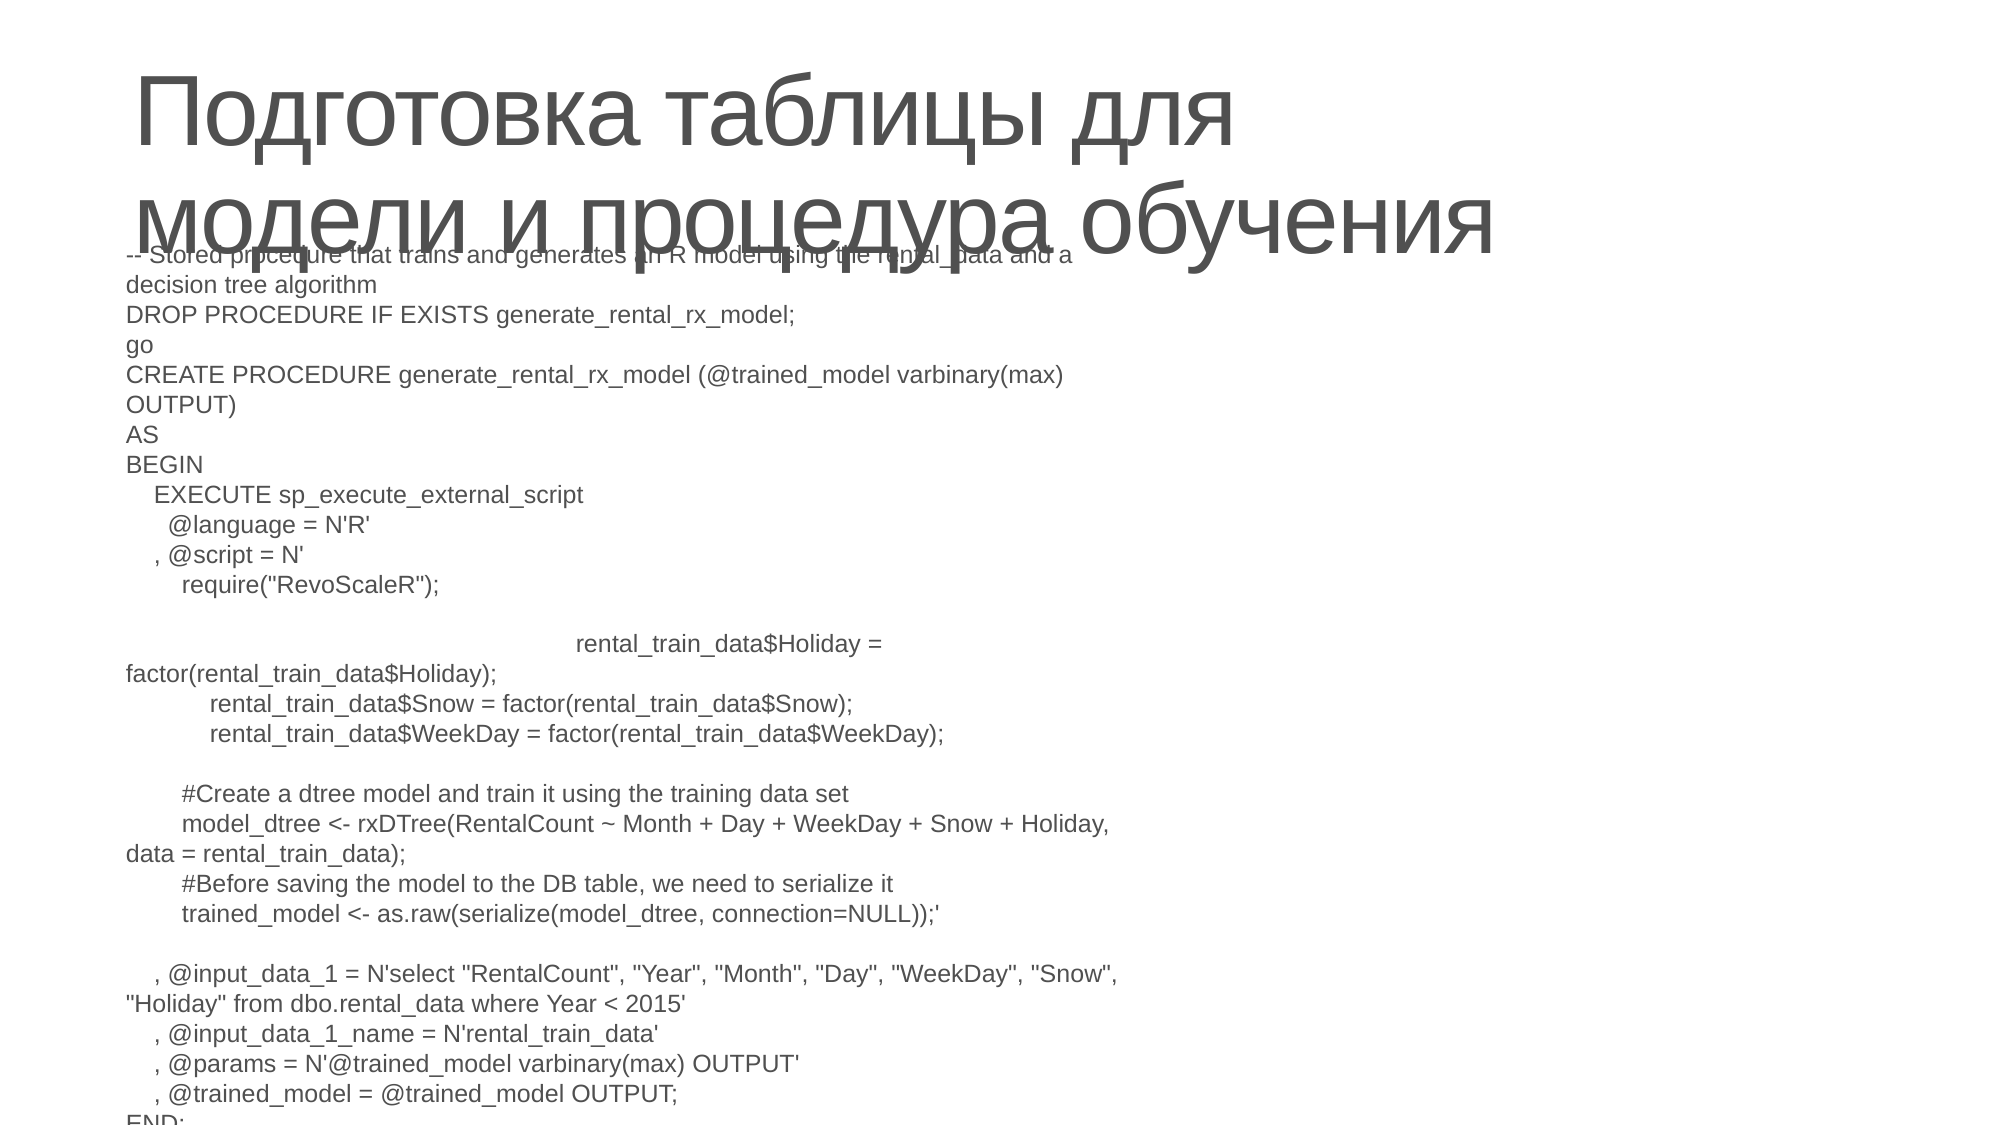

# Подготовка таблицы для модели и процедура обучения
-- Stored procedure that trains and generates an R model using the rental_data and a decision tree algorithm
DROP PROCEDURE IF EXISTS generate_rental_rx_model;
go
CREATE PROCEDURE generate_rental_rx_model (@trained_model varbinary(max) OUTPUT)
AS
BEGIN
    EXECUTE sp_execute_external_script
      @language = N'R'
    , @script = N'
        require("RevoScaleR");

			rental_train_data$Holiday = factor(rental_train_data$Holiday);
            rental_train_data$Snow = factor(rental_train_data$Snow);
            rental_train_data$WeekDay = factor(rental_train_data$WeekDay);

        #Create a dtree model and train it using the training data set
        model_dtree <- rxDTree(RentalCount ~ Month + Day + WeekDay + Snow + Holiday, data = rental_train_data);
        #Before saving the model to the DB table, we need to serialize it
        trained_model <- as.raw(serialize(model_dtree, connection=NULL));'

    , @input_data_1 = N'select "RentalCount", "Year", "Month", "Day", "WeekDay", "Snow", "Holiday" from dbo.rental_data where Year < 2015'
    , @input_data_1_name = N'rental_train_data'
    , @params = N'@trained_model varbinary(max) OUTPUT'
    , @trained_model = @trained_model OUTPUT;
END;
GO